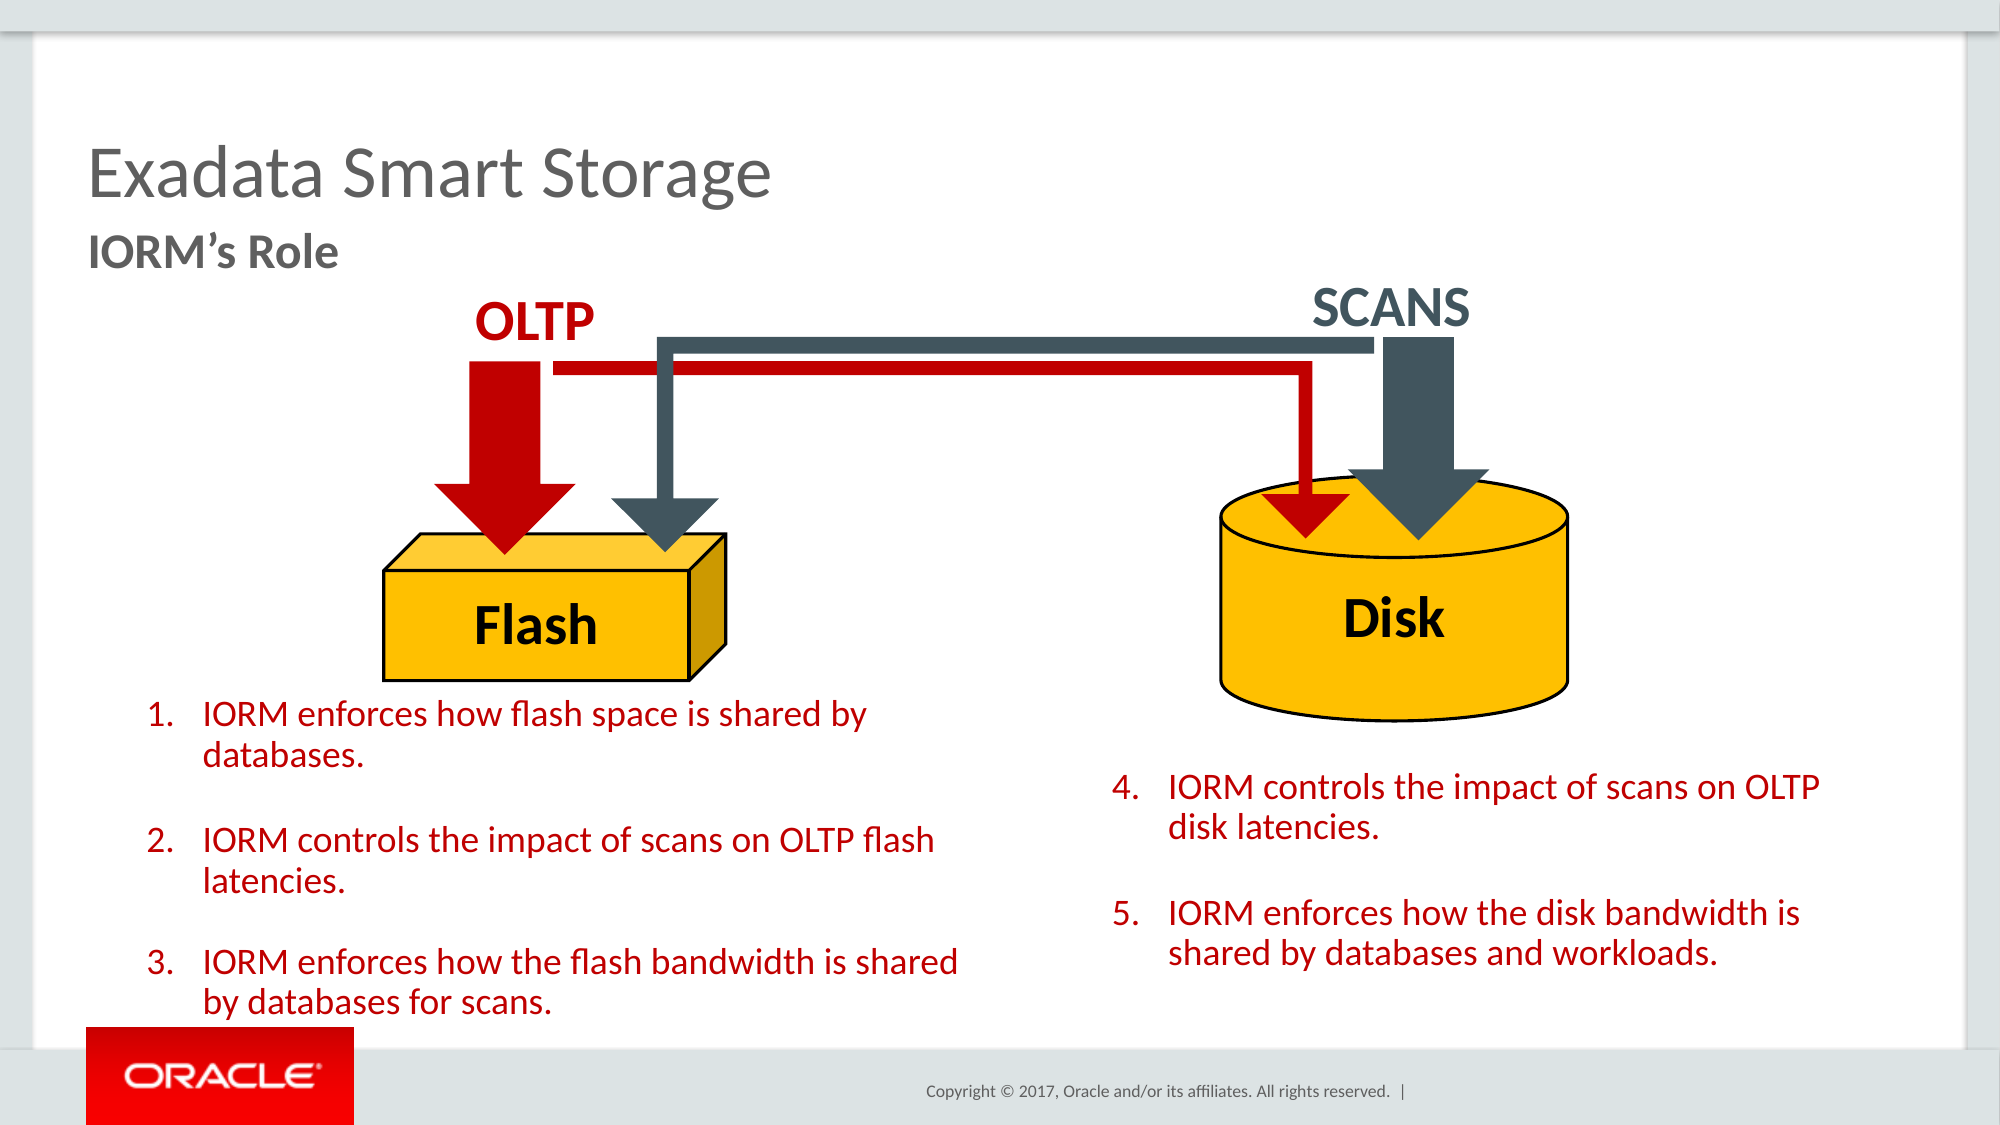

# Exadata Smart Storage
IORM’s Role
SCANS
OLTP

Disk
Flash
IORM enforces how flash space is shared by databases.
IORM controls the impact of scans on OLTP flash latencies.
IORM enforces how the flash bandwidth is shared by databases for scans.
IORM controls the impact of scans on OLTP disk latencies.
IORM enforces how the disk bandwidth is shared by databases and workloads.